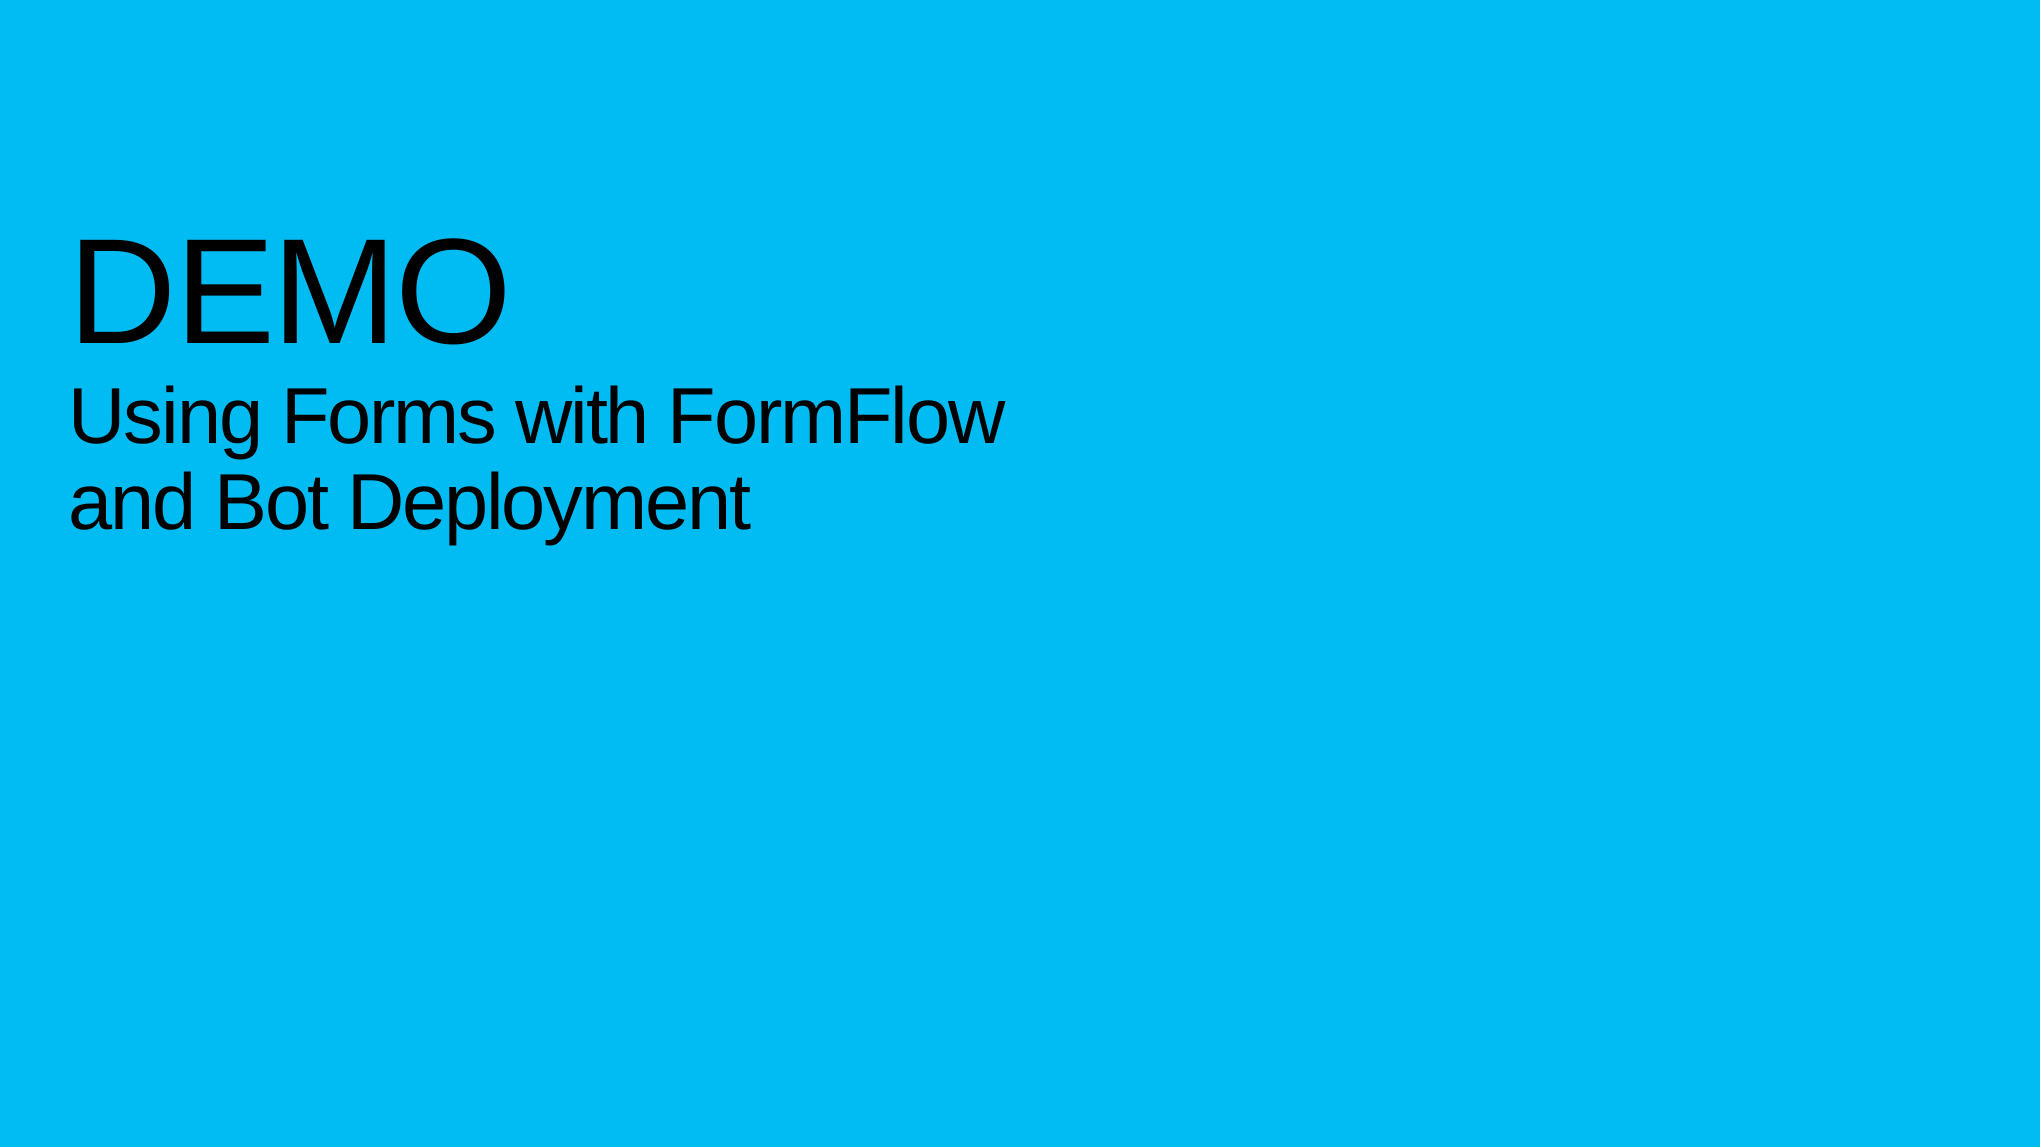

# DEMO Using Forms with FormFlow and Bot Deployment